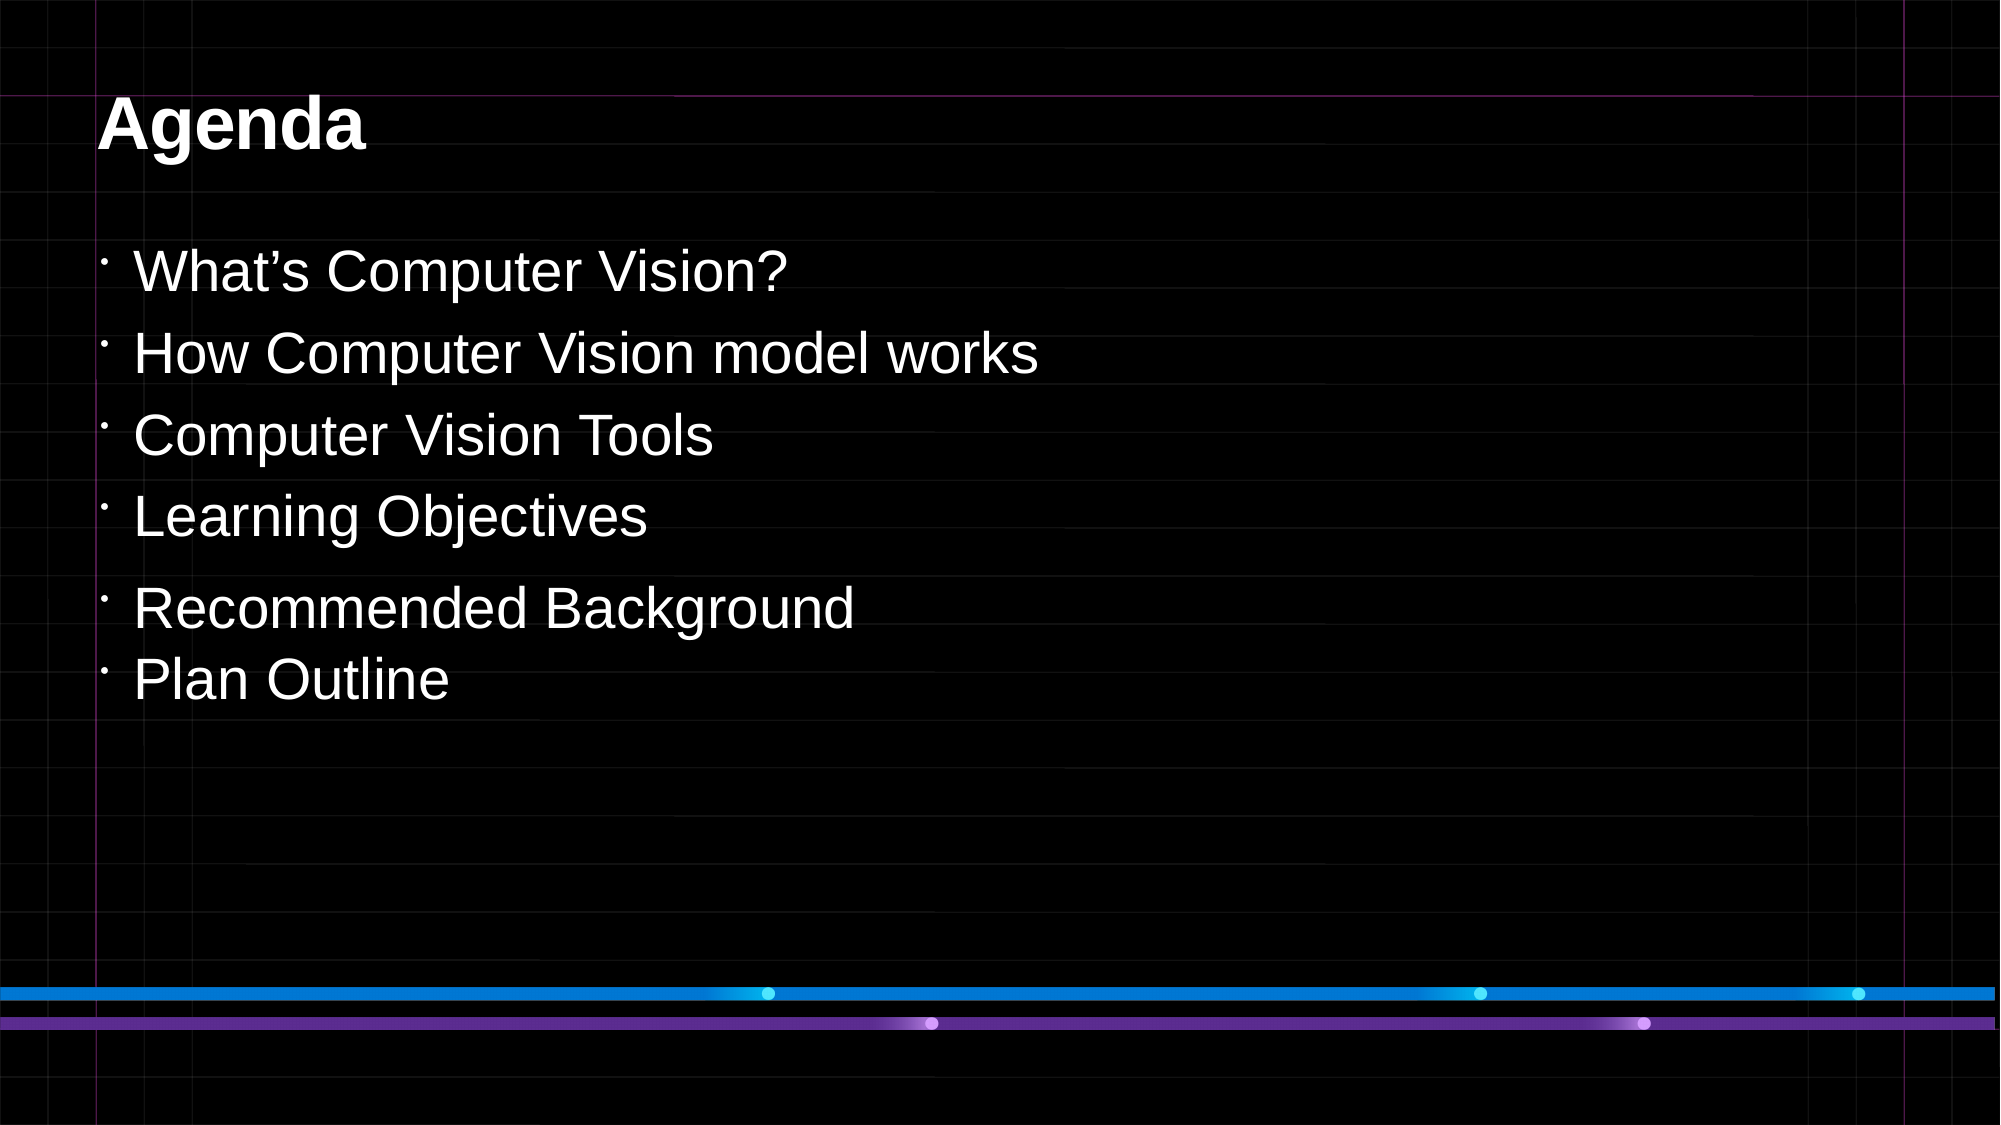

# Agenda
What’s Computer Vision?
How Computer Vision model works
Computer Vision Tools
Learning Objectives

Plan Outline
Recommended Background